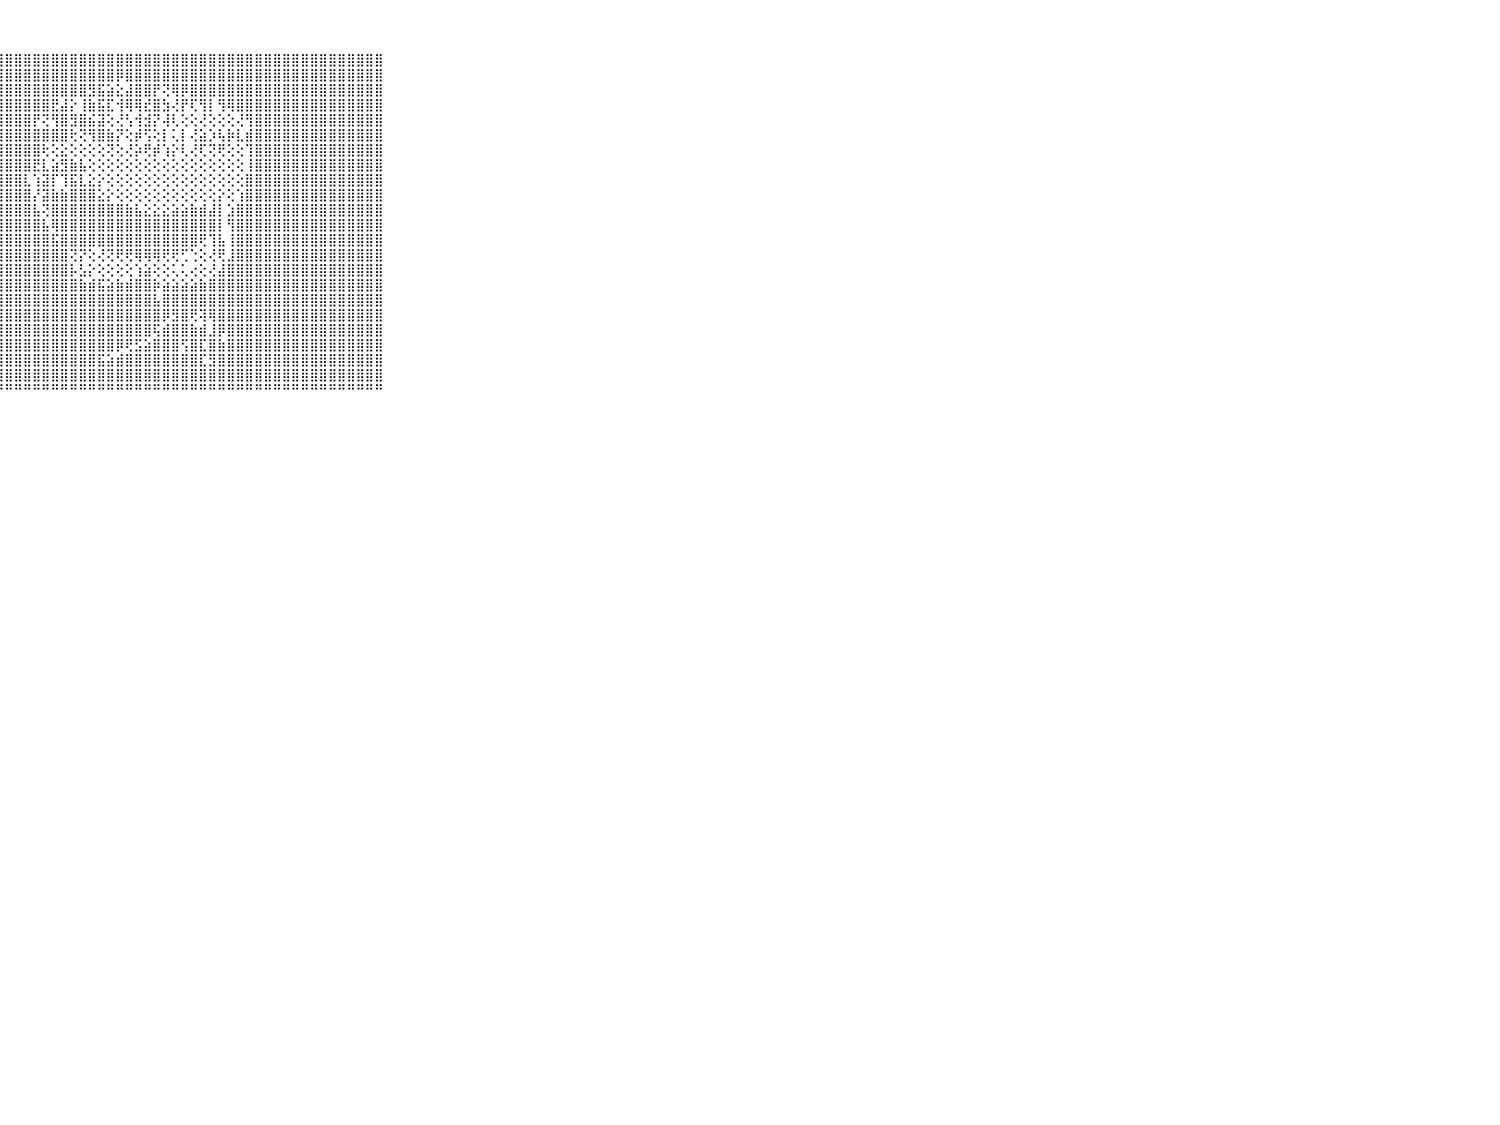

⠀⠀⠀⠀⠀⠀⠀⠀⠀⠀⠀⣿⣿⣿⣿⣿⣿⣿⣿⣿⣿⣿⣿⣿⣿⣿⣿⣿⣿⣿⣿⣿⣿⣿⣿⣿⣿⣿⣿⣿⣿⣿⣿⣿⣿⣿⣿⣿⣿⣿⣿⣿⣿⣿⣿⣿⣿⣿⣿⣿⣿⣿⣿⣿⣿⣿⣿⣿⣿⠀⠀⠀⠀⠀⠀⠀⠀⠀⠀⠀⠀
⠀⠀⠀⠀⠀⠀⠀⠀⠀⠀⠀⣿⣿⣿⣿⣿⣿⣿⣿⣿⣿⣿⣿⣿⣿⣿⣿⣿⣿⣿⣿⣿⣿⣿⣿⣿⣿⣿⣿⣿⡿⣿⣿⣿⣿⣿⣿⣿⣿⣿⣿⣿⣿⣿⣿⣿⣿⣿⣿⣿⣿⣿⣿⣿⣿⣿⣿⣿⣿⠀⠀⠀⠀⠀⠀⠀⠀⠀⠀⠀⠀
⠀⠀⠀⠀⠀⠀⠀⠀⠀⠀⠀⣿⣿⣿⣿⣿⣿⣿⣿⣿⣿⣿⣿⣿⣿⣿⣿⣿⣿⣿⣿⣿⣿⣿⣿⣿⣿⣻⣯⣵⣕⣼⣿⣿⡟⢝⢿⡿⣿⣿⣿⣿⣿⣿⣿⣿⣿⣿⣿⣿⣿⣿⣿⣿⣿⣿⣿⣿⣿⠀⠀⠀⠀⠀⠀⠀⠀⠀⠀⠀⠀
⠀⠀⠀⠀⠀⠀⠀⠀⠀⠀⠀⣿⣿⣿⣿⣿⣿⣿⣿⣿⣿⣿⣿⣿⣿⣿⣿⣿⣿⣿⣿⣿⣿⣟⣼⡕⢸⣷⣯⣏⢺⢿⢿⣞⣿⣳⢜⡟⢏⢻⡇⢻⢿⣿⣿⣿⣿⣿⣿⣿⣿⣿⣿⣿⣿⣿⣿⣿⣿⠀⠀⠀⠀⠀⠀⠀⠀⠀⠀⠀⠀
⠀⠀⠀⠀⠀⠀⠀⠀⠀⠀⠀⣿⣿⣿⣿⣿⣿⣿⣿⣿⣿⣿⣿⣿⣿⣿⣿⣿⣿⣿⣿⡟⢝⢻⣿⣻⣿⣮⣽⢕⢜⢣⢺⣺⡝⢼⢇⢕⢕⢜⢕⢕⢕⢜⢻⣿⣿⣿⣿⣿⣿⣿⣿⣿⣿⣿⣿⣿⣿⠀⠀⠀⠀⠀⠀⠀⠀⠀⠀⠀⠀
⠀⠀⠀⠀⠀⠀⠀⠀⠀⠀⠀⣿⣿⣿⣿⣿⣿⣿⣿⣿⣿⣿⣿⣿⣿⣿⣿⣿⣿⣿⣿⣿⣿⣿⣿⢗⢝⢻⣿⣷⡝⢕⡾⢫⢕⡇⢅⡇⢜⣵⡱⢧⡷⣇⣾⣿⣿⣿⣿⣿⣿⣿⣿⣿⣿⣿⣿⣿⣿⠀⠀⠀⠀⠀⠀⠀⠀⠀⠀⠀⠀
⠀⠀⠀⠀⠀⠀⠀⠀⠀⠀⠀⣿⣿⣿⣿⣿⣿⣿⣿⣿⣿⣿⣿⣿⣿⣿⣿⣿⣿⣿⣿⣿⢗⢕⣕⢕⢕⢕⢕⢝⢕⢜⡵⢟⡾⢱⡕⢇⢜⢏⢝⢟⢕⢕⢹⣿⣿⣿⣿⣿⣿⣿⣿⣿⣿⣿⣿⣿⣿⠀⠀⠀⠀⠀⠀⠀⠀⠀⠀⠀⠀
⠀⠀⠀⠀⠀⠀⠀⠀⠀⠀⠀⣿⣿⣿⣿⣿⣿⣿⣿⣿⣿⣿⣿⣿⣿⣿⣿⣿⣿⣿⣿⣟⣇⣵⣻⣷⣧⢕⢕⢕⢕⢕⢕⢕⢕⢕⢕⢕⢕⢕⢕⢕⢕⢕⢸⣿⣿⣿⣿⣿⣿⣿⣿⣿⣿⣿⣿⣿⣿⠀⠀⠀⠀⠀⠀⠀⠀⠀⠀⠀⠀
⠀⠀⠀⠀⠀⠀⠀⠀⠀⠀⠀⣿⣿⣿⣿⣿⣿⣿⣿⣿⣿⣿⣿⣿⣿⣿⣿⣿⣿⣿⣇⢱⣽⡏⢹⣯⣇⣕⡕⢕⢕⢕⢕⢕⢕⢕⢕⢕⢕⢕⢕⢕⢕⢕⣿⣿⣿⣿⣿⣿⣿⣿⣿⣿⣿⣿⣿⣿⣿⠀⠀⠀⠀⠀⠀⠀⠀⠀⠀⠀⠀
⠀⠀⠀⠀⠀⠀⠀⠀⠀⠀⠀⣿⣿⣿⣿⣿⣿⣿⣿⣿⣿⣿⣿⣿⣿⣿⣿⣿⣿⣿⣿⡜⣽⣷⣷⣿⣿⣿⣕⡕⢕⢕⢕⢕⢕⢕⢕⢕⢕⢕⢕⡕⢕⢱⣿⣿⣿⣿⣿⣿⣿⣿⣿⣿⣿⣿⣿⣿⣿⠀⠀⠀⠀⠀⠀⠀⠀⠀⠀⠀⠀
⠀⠀⠀⠀⠀⠀⠀⠀⠀⠀⠀⣿⣿⣿⣿⣿⣿⣿⣿⣿⣿⣿⣿⣿⣿⣿⣿⣿⣿⣿⣿⣧⢝⣿⣿⣿⣿⣿⣿⣿⣿⣷⣧⣕⣕⣕⣵⣵⣷⣾⣼⡇⣱⣿⣿⣿⣿⣿⣿⣿⣿⣿⣿⣿⣿⣿⣿⣿⣿⠀⠀⠀⠀⠀⠀⠀⠀⠀⠀⠀⠀
⠀⠀⠀⠀⠀⠀⠀⠀⠀⠀⠀⣿⣿⣿⣿⣿⣿⣿⣿⣿⣿⣿⣿⣿⣿⣿⣿⣿⣿⣿⣿⣿⣧⢿⣿⣿⣿⣿⣿⣿⣿⣿⣿⣿⣿⣿⣿⣿⣿⣿⣿⡇⢻⣿⣿⣿⣿⣿⣿⣿⣿⣿⣿⣿⣿⣿⣿⣿⣿⠀⠀⠀⠀⠀⠀⠀⠀⠀⠀⠀⠀
⠀⠀⠀⠀⠀⠀⠀⠀⠀⠀⠀⣿⣿⣿⣿⣿⣿⣿⣿⣿⣿⣿⣿⣿⣿⣿⣿⣿⣿⣿⣿⣿⣿⣯⣿⣿⣿⣿⣿⣿⣿⣿⣿⣿⣿⣿⣿⣿⣿⢟⢹⣧⢸⣿⣿⣿⣿⣿⣿⣿⣿⣿⣿⣿⣿⣿⣿⣿⣿⠀⠀⠀⠀⠀⠀⠀⠀⠀⠀⠀⠀
⠀⠀⠀⠀⠀⠀⠀⠀⠀⠀⠀⣿⣿⣿⣿⣿⣿⣿⣿⣿⣿⣿⣿⣿⣿⣿⣿⣿⣿⣿⣿⣿⣿⣿⣿⢝⡝⢕⢜⢝⢟⢟⢿⢿⢿⢟⢟⢋⢑⢕⢜⢟⣸⣿⣿⣿⣿⣿⣿⣿⣿⣿⣿⣿⣿⣿⣿⣿⣿⠀⠀⠀⠀⠀⠀⠀⠀⠀⠀⠀⠀
⠀⠀⠀⠀⠀⠀⠀⠀⠀⠀⠀⣿⣿⣿⣿⣿⣿⣿⣿⣿⣿⣿⣿⣿⣿⣿⣿⣿⣿⣿⣿⣿⣿⣿⣿⡧⣣⡕⢕⢕⢕⢕⢱⣵⢕⢕⢅⢅⢔⢕⢜⣼⣿⣿⣿⣿⣿⣿⣿⣿⣿⣿⣿⣿⣿⣿⣿⣿⣿⠀⠀⠀⠀⠀⠀⠀⠀⠀⠀⠀⠀
⠀⠀⠀⠀⠀⠀⠀⠀⠀⠀⠀⣿⣿⣿⣿⣿⣿⣿⣿⣿⣿⣿⣿⣿⣿⣿⣿⣿⣿⣿⣿⣿⣿⣿⣿⣿⣷⣾⣯⣵⣷⣾⣿⣿⡷⣵⣵⣵⣵⣷⣿⣿⣿⣿⣿⣿⣿⣿⣿⣿⣿⣿⣿⣿⣿⣿⣿⣿⣿⠀⠀⠀⠀⠀⠀⠀⠀⠀⠀⠀⠀
⠀⠀⠀⠀⠀⠀⠀⠀⠀⠀⠀⣿⣿⣿⣿⣿⣿⣿⣿⣿⣿⣿⣿⣿⣿⣿⣿⣿⣿⣿⣿⣿⣿⣿⣿⣿⣿⣿⣿⣿⣿⣿⣿⣿⣧⣿⣿⣿⣿⣿⣿⣿⣿⣿⣿⣿⣿⣿⣿⣿⣿⣿⣿⣿⣿⣿⣿⣿⣿⠀⠀⠀⠀⠀⠀⠀⠀⠀⠀⠀⠀
⠀⠀⠀⠀⠀⠀⠀⠀⠀⠀⠀⣿⣿⣿⣿⣿⣿⣿⣿⣿⣿⣿⣿⣿⣿⣿⣿⣿⣿⣿⣿⣿⣿⣿⣿⣿⣿⣿⣿⣿⣿⣿⣿⣿⣿⡿⣻⣿⢟⢽⢿⣿⣿⣿⣿⣿⣿⣿⣿⣿⣿⣿⣿⣿⣿⣿⣿⣿⣿⠀⠀⠀⠀⠀⠀⠀⠀⠀⠀⠀⠀
⠀⠀⠀⠀⠀⠀⠀⠀⠀⠀⠀⣿⣿⣿⣿⣿⣿⣿⣿⣿⣿⣿⣿⣿⣿⣿⣿⣿⣿⣿⣿⣿⣿⣿⣿⣿⣿⣿⣿⣿⣿⣿⣿⣿⢯⣾⣿⣿⣷⣾⣸⡿⣿⣿⣿⣿⣿⣿⣿⣿⣿⣿⣿⣿⣿⣿⣿⣿⣿⠀⠀⠀⠀⠀⠀⠀⠀⠀⠀⠀⠀
⠀⠀⠀⠀⠀⠀⠀⠀⠀⠀⠀⣿⣿⣿⣿⣿⣿⣿⣿⣿⣿⣿⣿⣿⣿⣿⣿⣿⣿⣿⣿⣿⣿⣿⣿⣿⣿⣿⣿⣿⡿⢟⣫⣵⣿⣿⣿⢫⣿⣏⣿⣷⣿⣿⣿⣿⣿⣿⣿⣿⣿⣿⣿⣿⣿⣿⣿⣿⣿⠀⠀⠀⠀⠀⠀⠀⠀⠀⠀⠀⠀
⠀⠀⠀⠀⠀⠀⠀⠀⠀⠀⠀⣿⣿⣿⣿⣿⣿⣿⣿⣿⣿⣿⣿⣿⣿⣿⣿⣿⣿⣿⣿⣿⣿⣿⣿⣿⣿⣿⣯⣵⣾⣿⣿⣿⣿⣿⣿⣿⣿⣏⣻⣿⣿⣿⣿⣿⣿⣿⣿⣿⣿⣿⣿⣿⣿⣿⣿⣿⣿⠀⠀⠀⠀⠀⠀⠀⠀⠀⠀⠀⠀
⠀⠀⠀⠀⠀⠀⠀⠀⠀⠀⠀⣿⣿⣿⣿⣿⣿⣿⣿⣿⣿⣿⣿⣿⣿⣿⣿⣿⣿⣿⣿⣿⣿⣿⣿⣿⣿⣿⣿⣿⣿⣿⣿⣿⣿⣿⣿⣿⣿⣿⣿⣿⣿⣿⣿⣿⣿⣿⣿⣿⣿⣿⣿⣿⣿⣿⣿⣿⣿⠀⠀⠀⠀⠀⠀⠀⠀⠀⠀⠀⠀
⠀⠀⠀⠀⠀⠀⠀⠀⠀⠀⠀⠛⠛⠛⠛⠛⠛⠛⠛⠛⠛⠛⠛⠛⠛⠛⠛⠛⠛⠛⠛⠛⠛⠛⠛⠛⠛⠛⠛⠛⠛⠛⠛⠛⠛⠛⠛⠛⠛⠛⠛⠛⠛⠛⠛⠛⠛⠛⠛⠛⠛⠛⠛⠛⠛⠛⠛⠛⠛⠀⠀⠀⠀⠀⠀⠀⠀⠀⠀⠀⠀